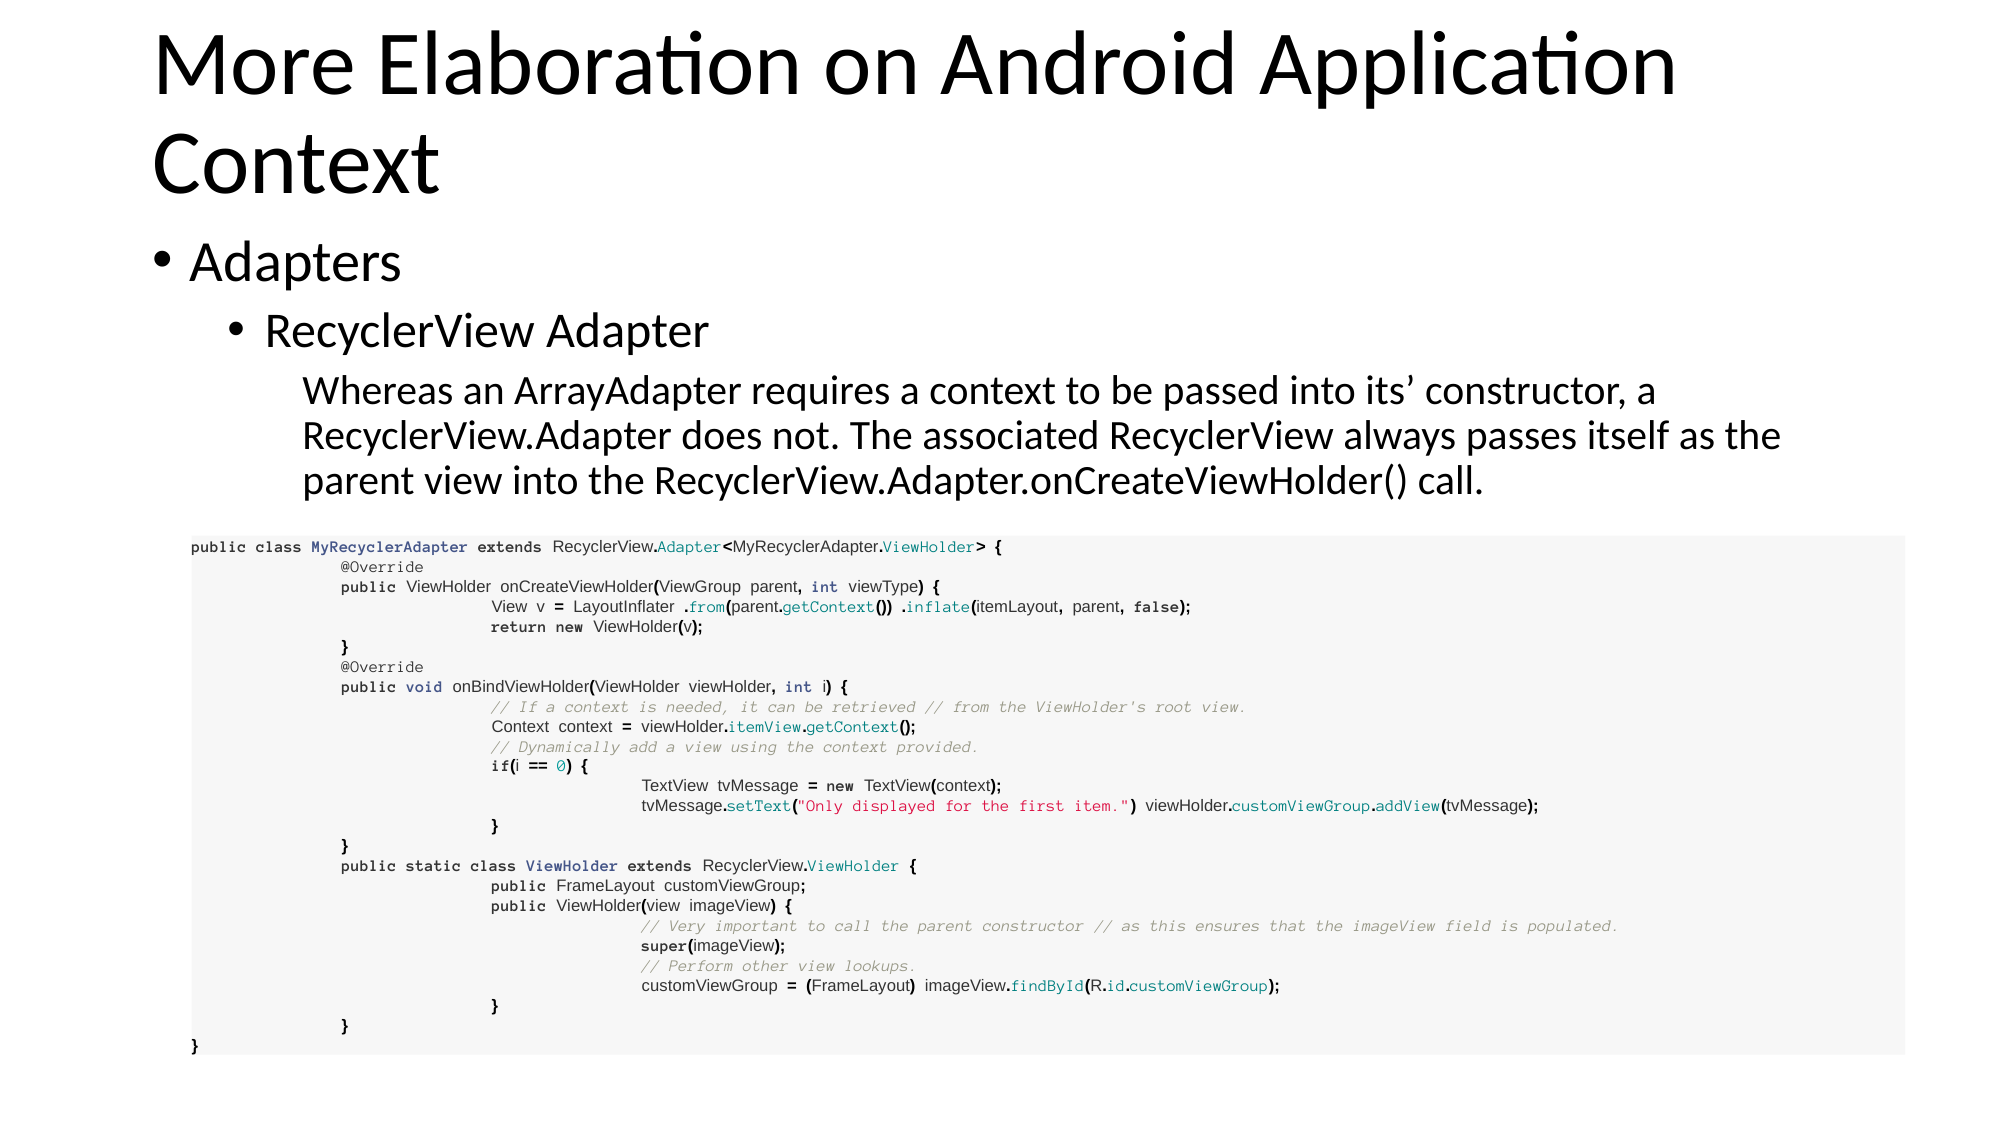

# More Elaboration on Android Application Context
Adapters
RecyclerView Adapter
Whereas an ArrayAdapter requires a context to be passed into its’ constructor, a RecyclerView.Adapter does not. The associated RecyclerView always passes itself as the parent view into the RecyclerView.Adapter.onCreateViewHolder() call.
public class MyRecyclerAdapter extends RecyclerView.Adapter<MyRecyclerAdapter.ViewHolder> {
	@Override
	public ViewHolder onCreateViewHolder(ViewGroup parent, int viewType) {
		View v = LayoutInflater .from(parent.getContext()) .inflate(itemLayout, parent, false);
		return new ViewHolder(v);
	}
	@Override
	public void onBindViewHolder(ViewHolder viewHolder, int i) {
		// If a context is needed, it can be retrieved // from the ViewHolder's root view.
		Context context = viewHolder.itemView.getContext();
		// Dynamically add a view using the context provided.
		if(i == 0) {
			TextView tvMessage = new TextView(context);
			tvMessage.setText("Only displayed for the first item.") viewHolder.customViewGroup.addView(tvMessage);
		}
	}
	public static class ViewHolder extends RecyclerView.ViewHolder {
		public FrameLayout customViewGroup;
		public ViewHolder(view imageView) {
			// Very important to call the parent constructor // as this ensures that the imageView field is populated.
			super(imageView);
			// Perform other view lookups.
			customViewGroup = (FrameLayout) imageView.findById(R.id.customViewGroup);
		}
	}
}